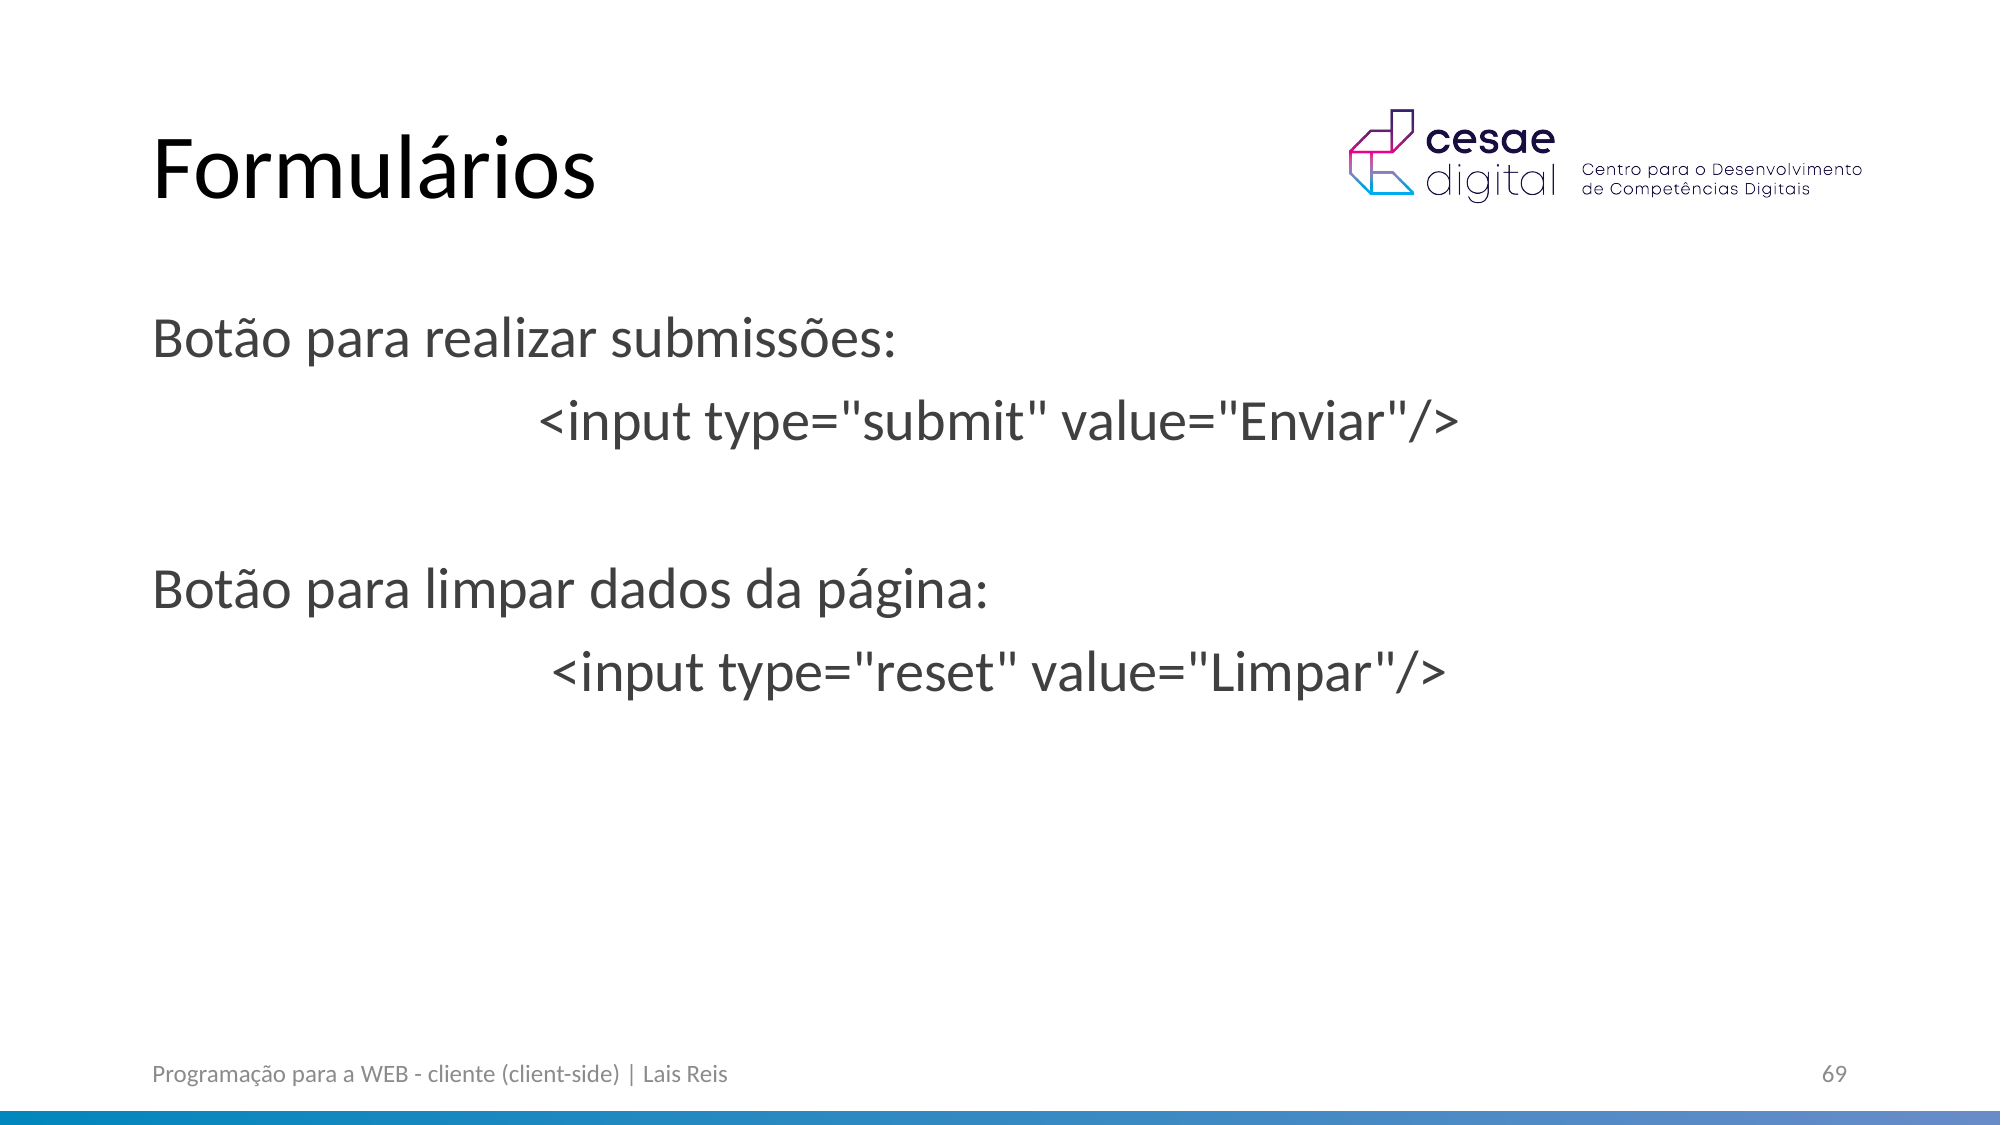

# Formulários
Botão para realizar submissões:
<input type="submit" value="Enviar"/>

Botão para limpar dados da página:
<input type="reset" value="Limpar"/>
Programação para a WEB - cliente (client-side) | Lais Reis
69